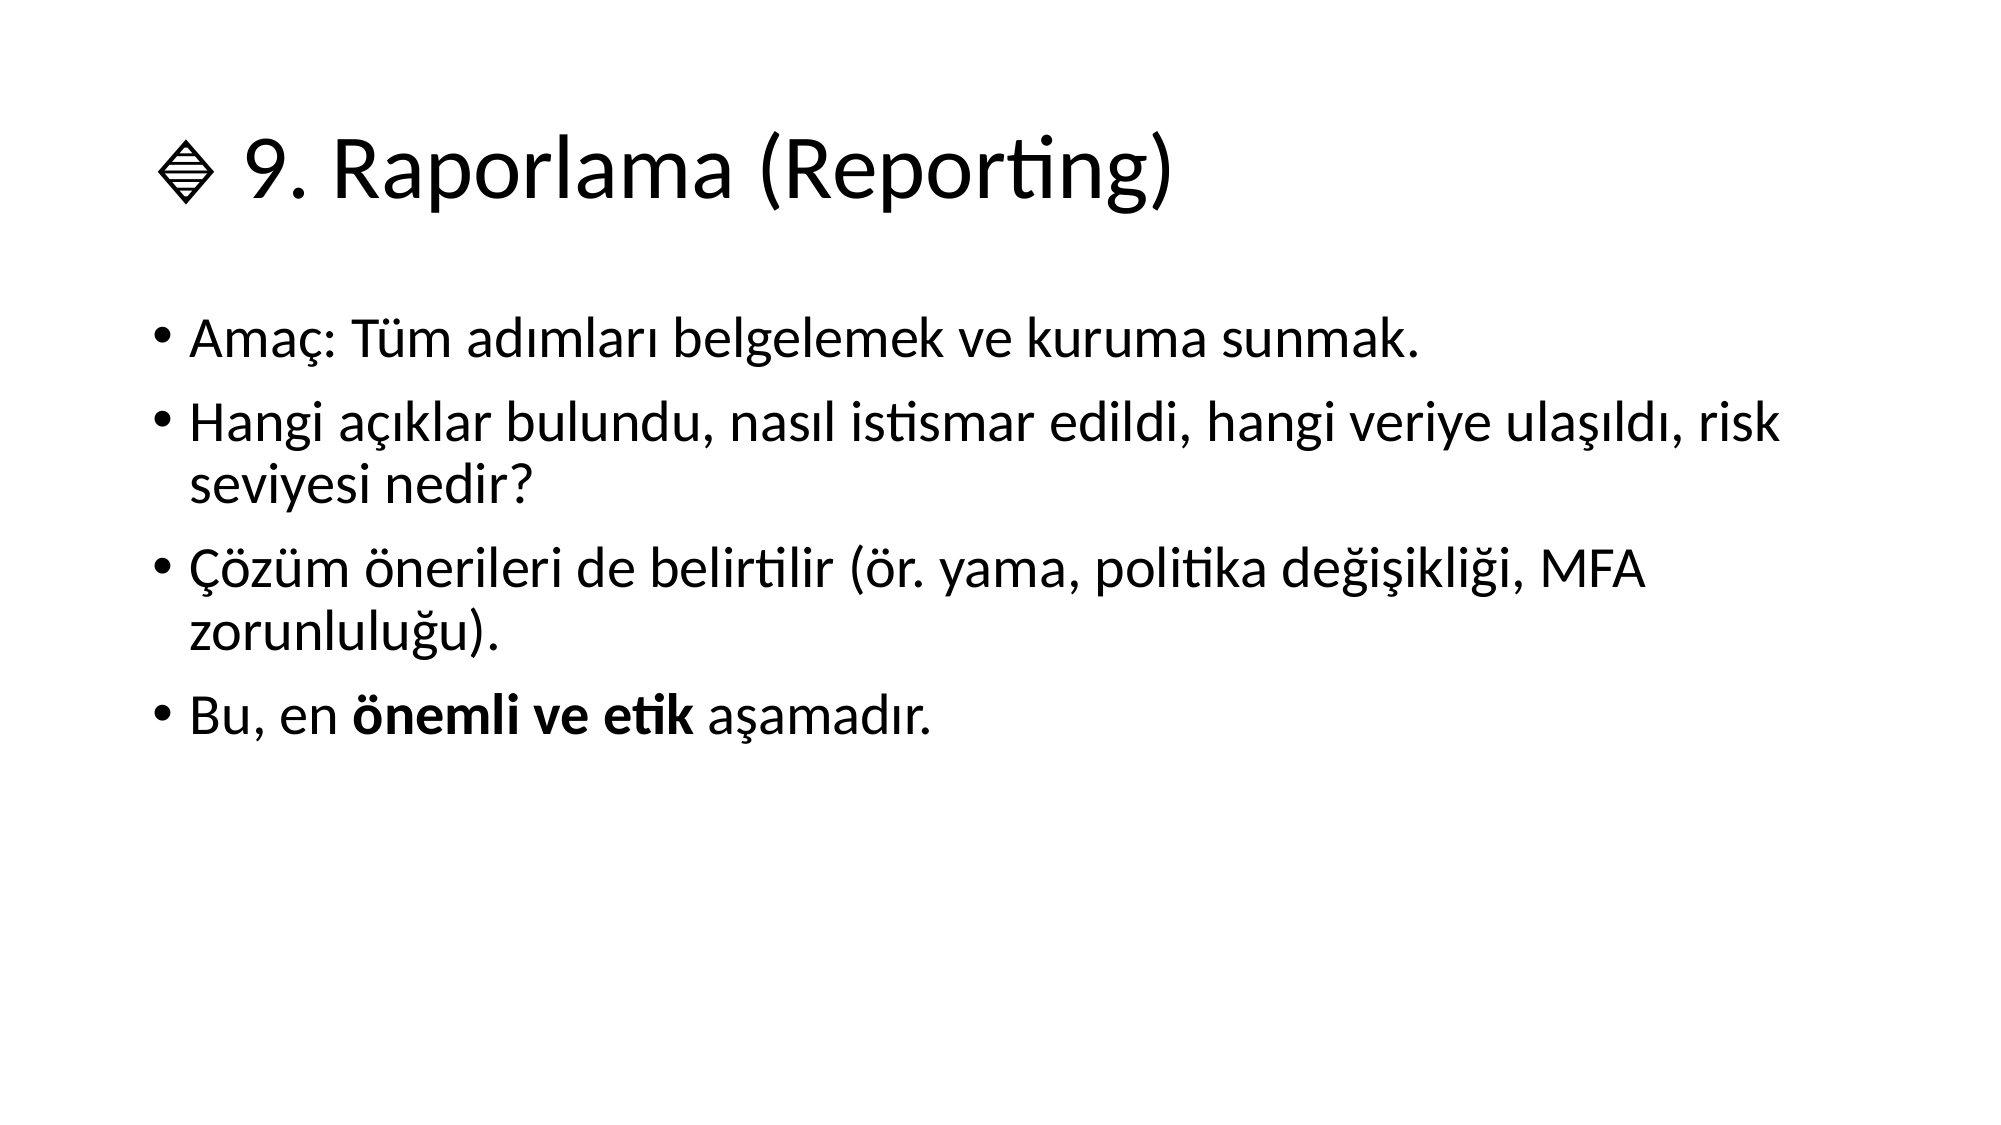

# 🔹 9. Raporlama (Reporting)
Amaç: Tüm adımları belgelemek ve kuruma sunmak.
Hangi açıklar bulundu, nasıl istismar edildi, hangi veriye ulaşıldı, risk seviyesi nedir?
Çözüm önerileri de belirtilir (ör. yama, politika değişikliği, MFA zorunluluğu).
Bu, en önemli ve etik aşamadır.